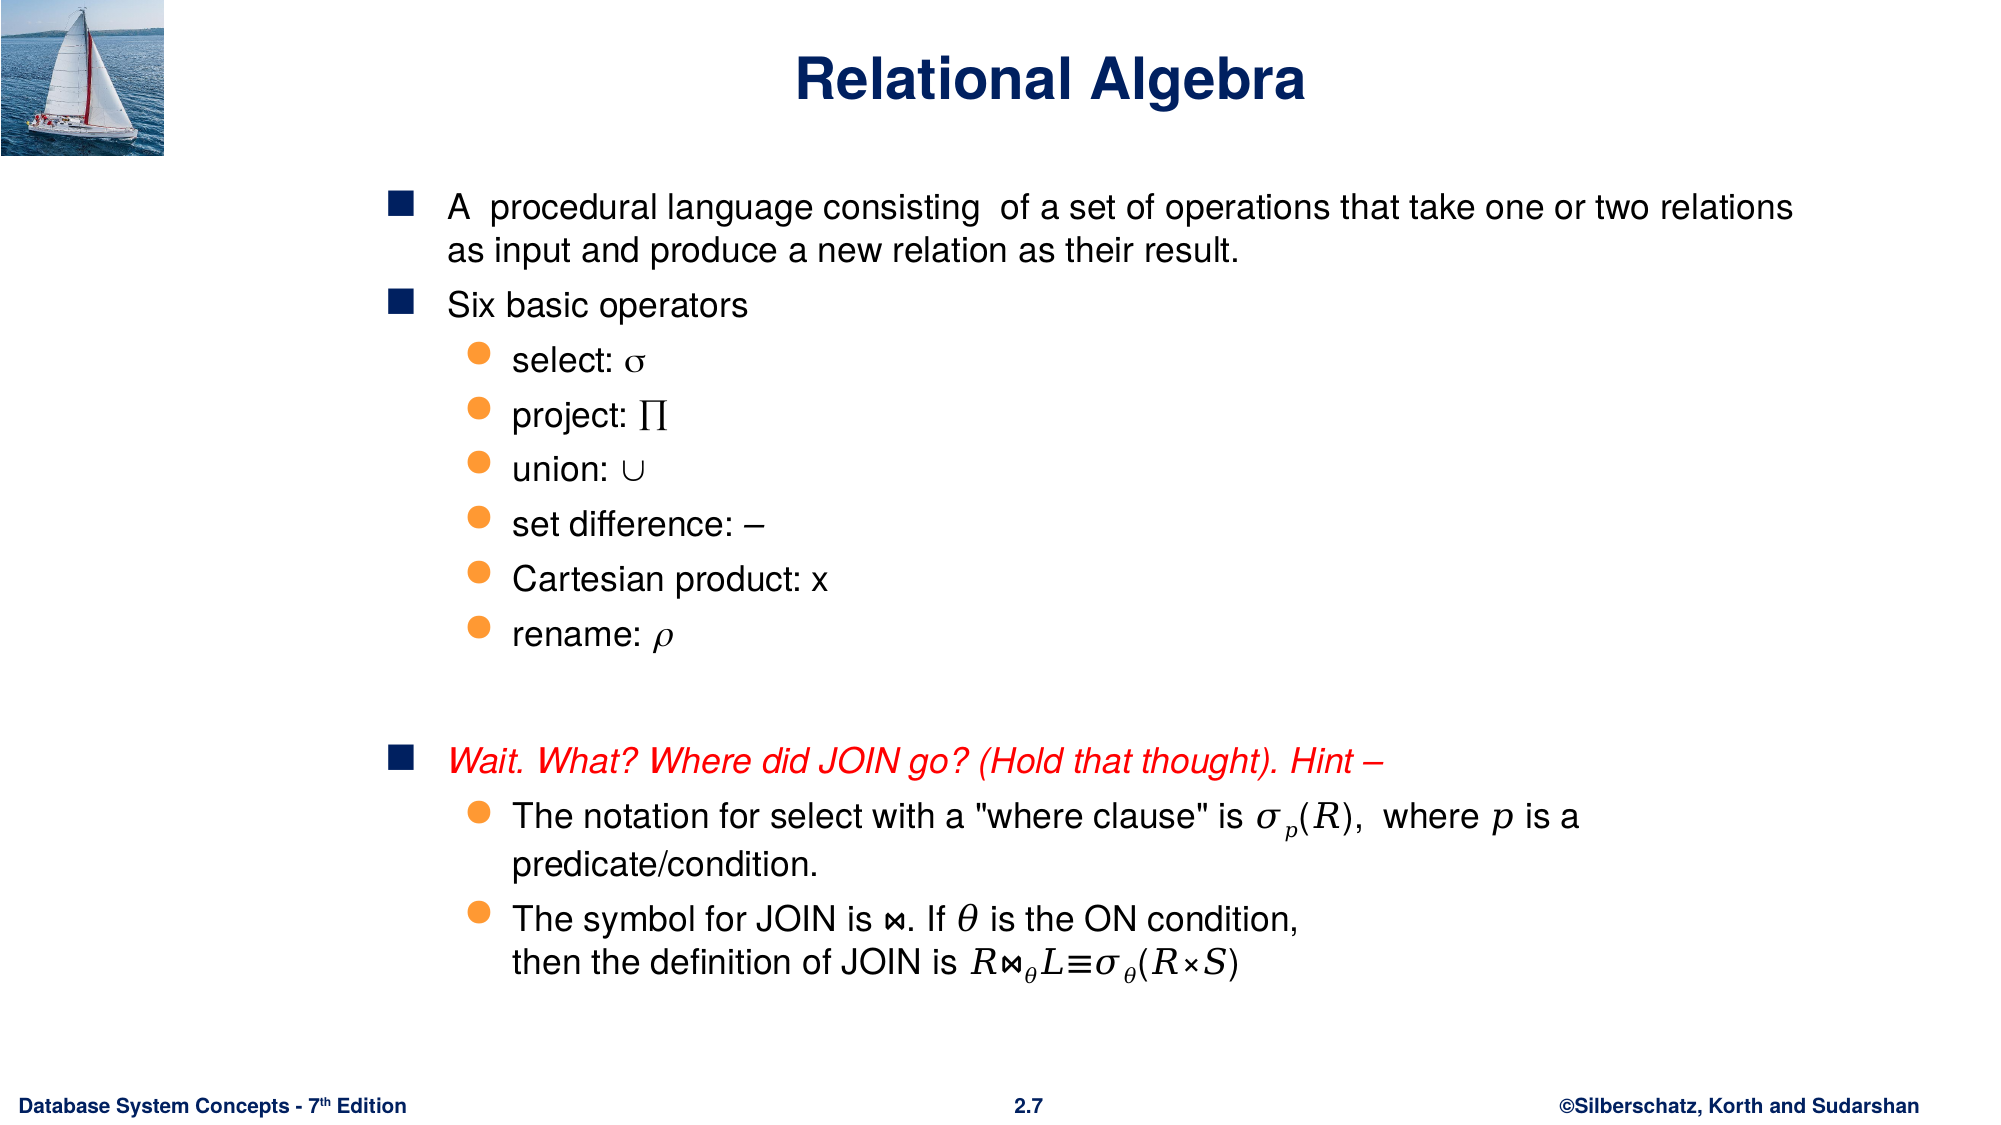

# Relational Algebra
A  procedural language consisting  of a set of operations that take one or two relations as input and produce a new relation as their result.
Six basic operators
select: σ
project: ∏
union: ∪
set difference: –
Cartesian product: x
rename: ρ

Wait. What? Where did JOIN go? (Hold that thought). Hint –
The notation for select with a "where clause" is 𝜎𝑝(𝑅),  where 𝑝 is a predicate/condition.
The symbol for JOIN is ⋈. If 𝜃 is the ON condition,
then the definition of JOIN is 𝑅⋈𝜃𝐿≡𝜎𝜃(𝑅×𝑆)